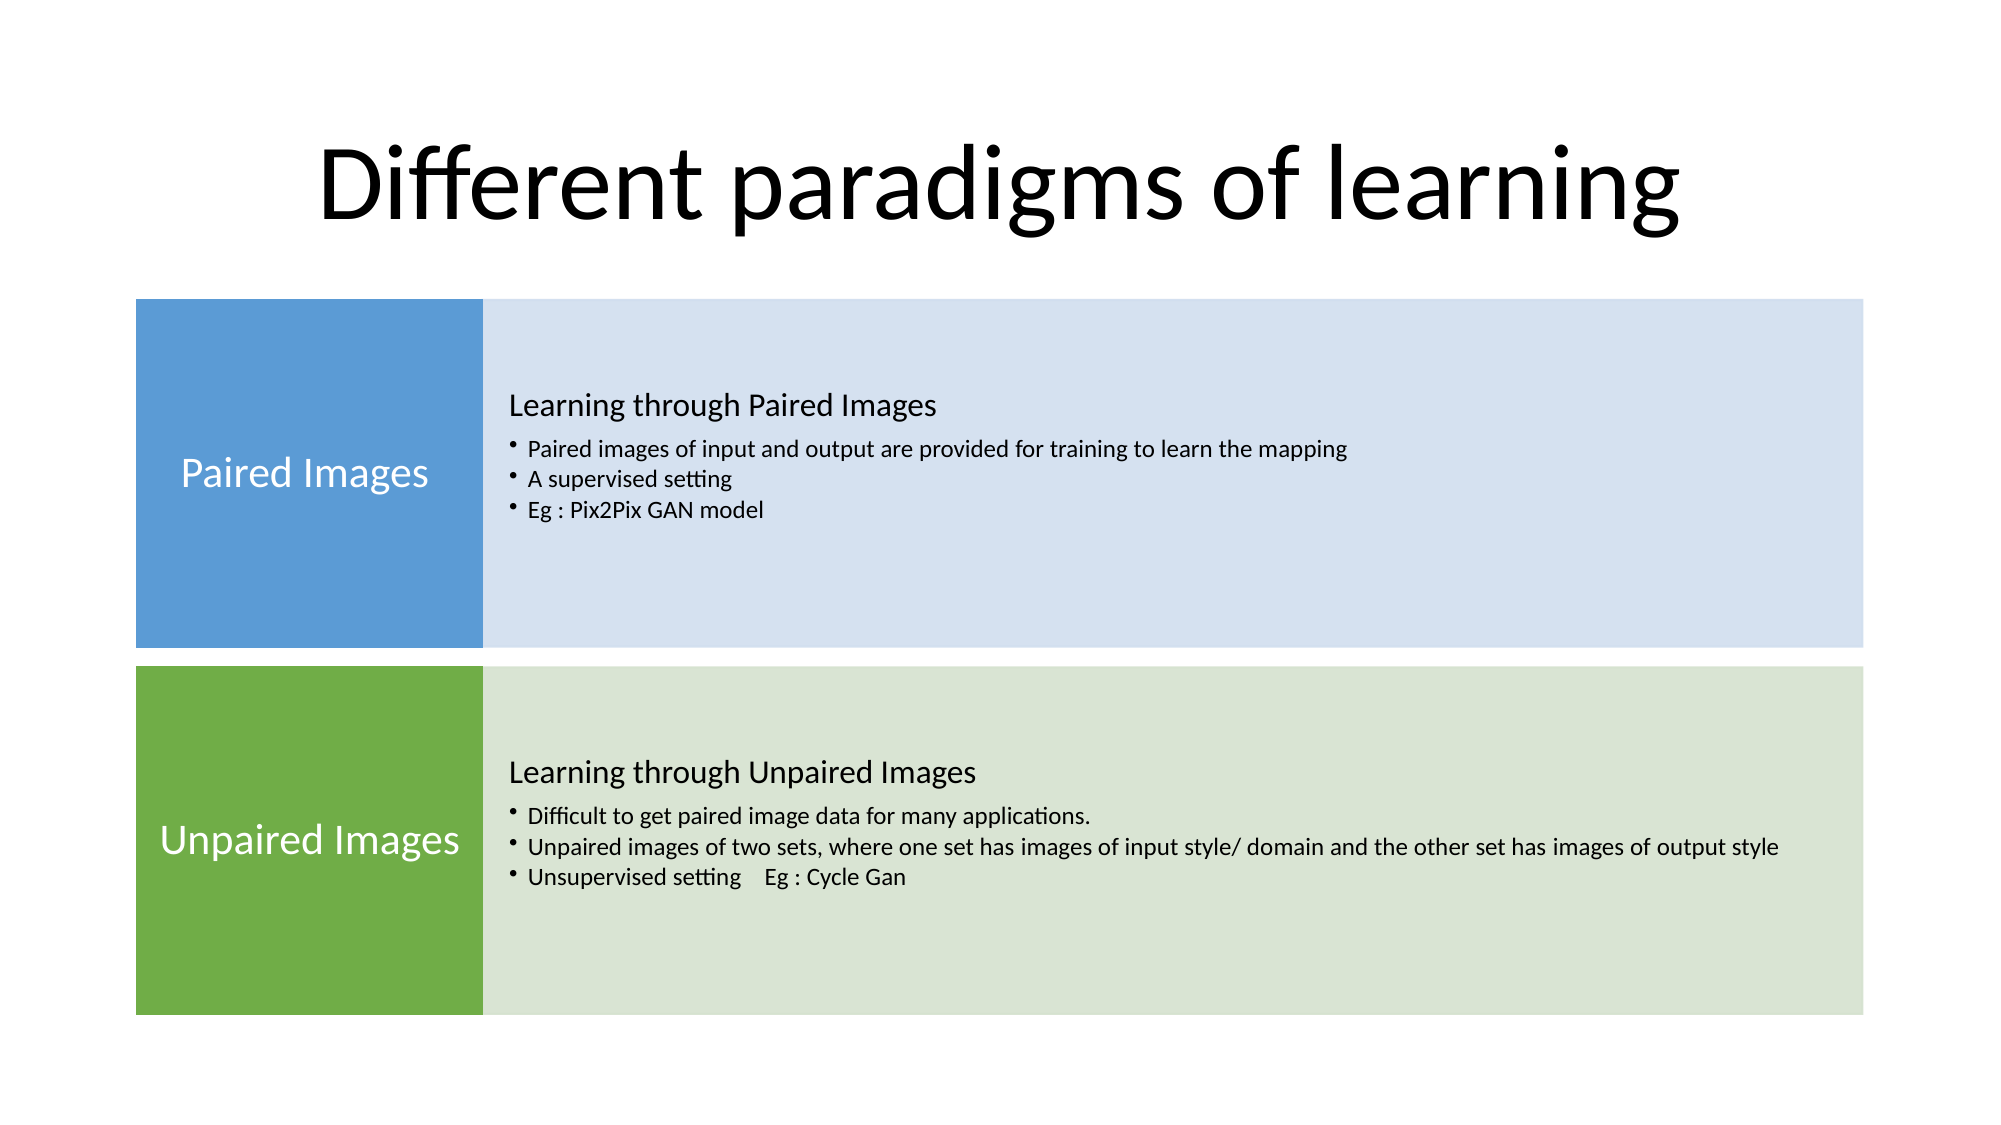

# Different paradigms of learning
Learning through Paired Images
Paired images of input and output are provided for training to learn the mapping
A supervised setting
Eg : Pix2Pix GAN model
Paired Images
Learning through Unpaired Images
Difficult to get paired image data for many applications.
Unpaired images of two sets, where one set has images of input style/ domain and the other set has images of output style
Unsupervised setting    Eg : Cycle Gan
Unpaired Images